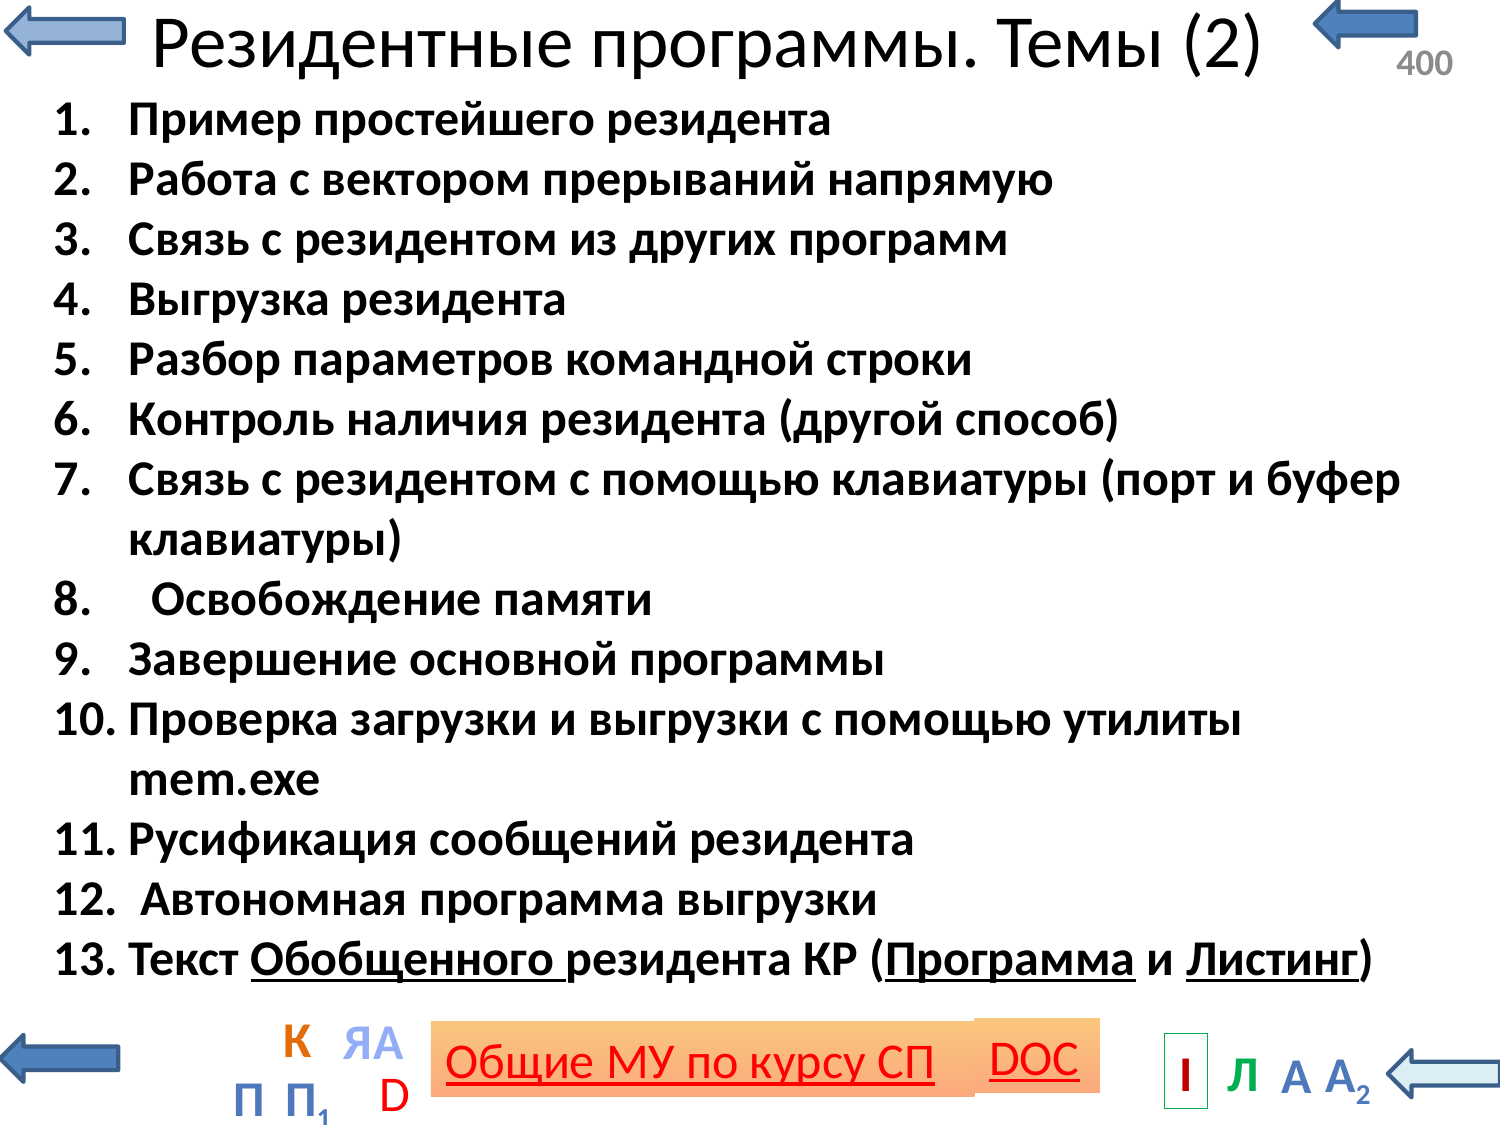

# Резидентные программы. Темы (2)
Пример простейшего резидента
Работа с вектором прерываний напрямую
Связь с резидентом из других программ
Выгрузка резидента
Разбор параметров командной строки
Контроль наличия резидента (другой способ)
Связь с резидентом с помощью клавиатуры (порт и буфер клавиатуры)
  Освобождение памяти
Завершение основной программы
Проверка загрузки и выгрузки с помощью утилиты mem.exe
Русификация сообщений резидента
 Автономная программа выгрузки
Текст Обобщенного резидента КР (Программа и Листинг)